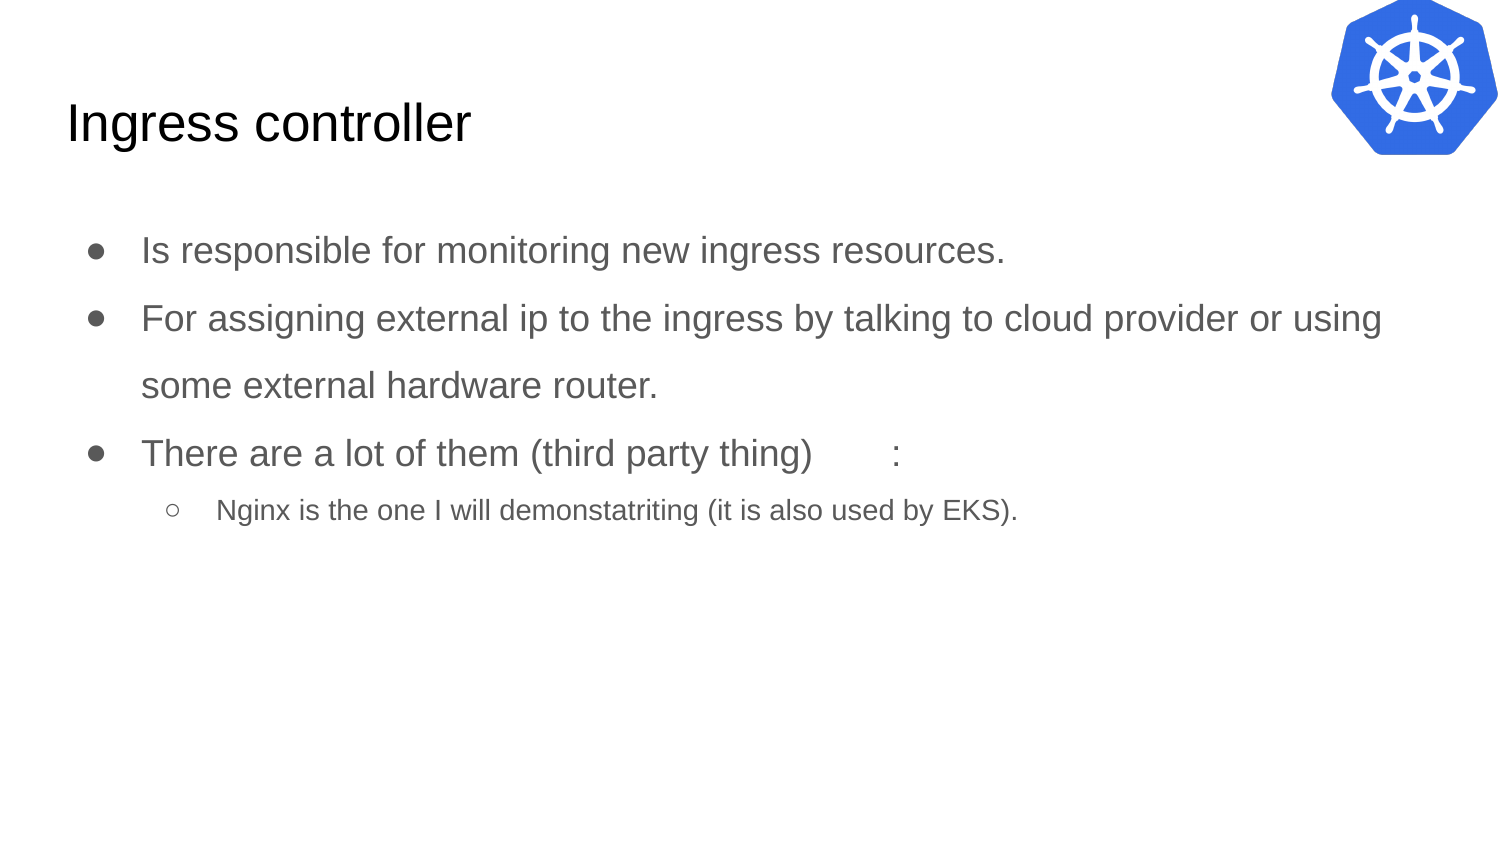

# Ingress controller
Is responsible for monitoring new ingress resources.
For assigning external ip to the ingress by talking to cloud provider or using some external hardware router.
There are a lot of them (third party thing)	:
Nginx is the one I will demonstatriting (it is also used by EKS).